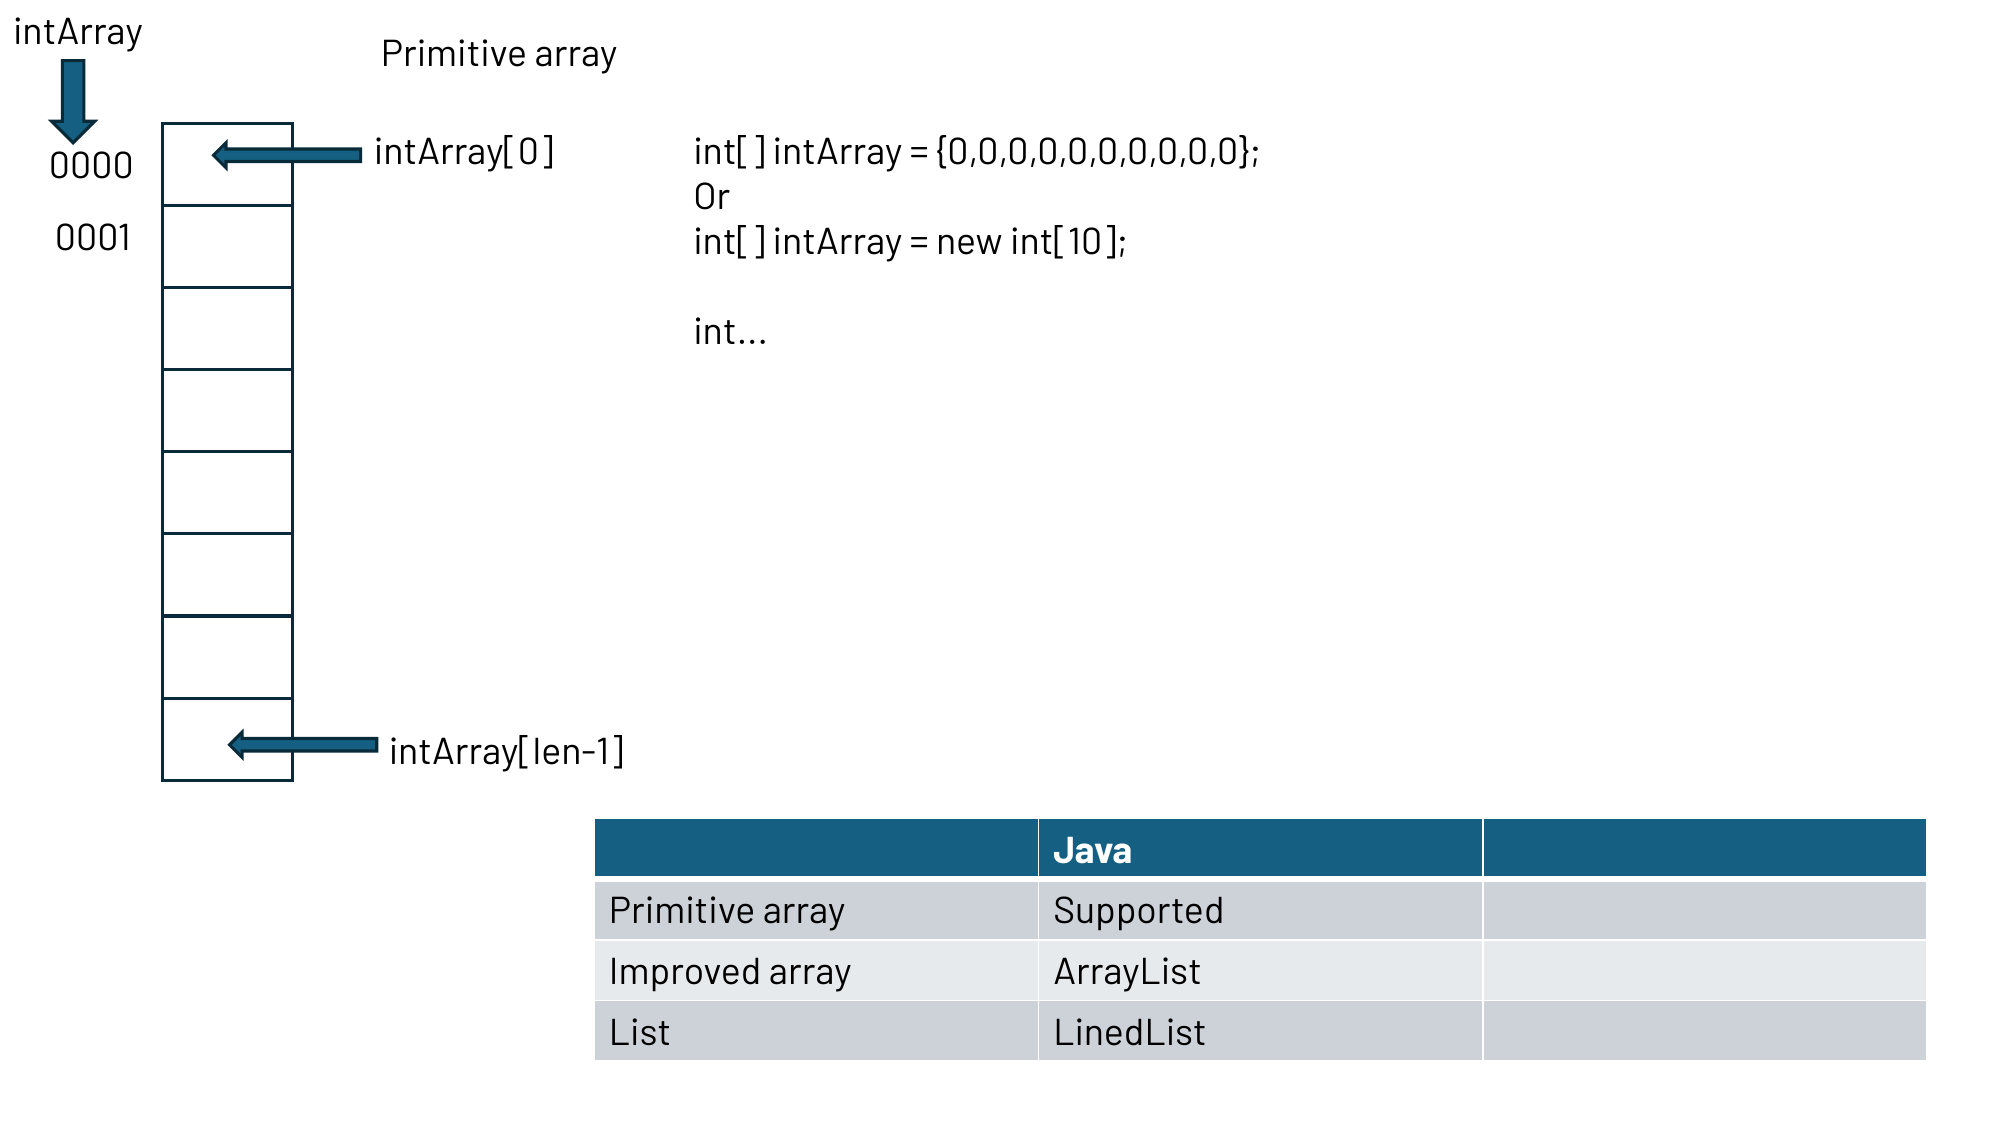

intArray
Primitive array

intArray[0]
int[] intArray = {0,0,0,0,0,0,0,0,0,0};
Or
int[] intArray = new int[10];

int...

0000

0001

intArray[len-1]

|  | Java |  |
| --- | --- | --- |
| Primitive array | Supported |  |
| Improved array | ArrayList |  |
| List | LinedList |  |